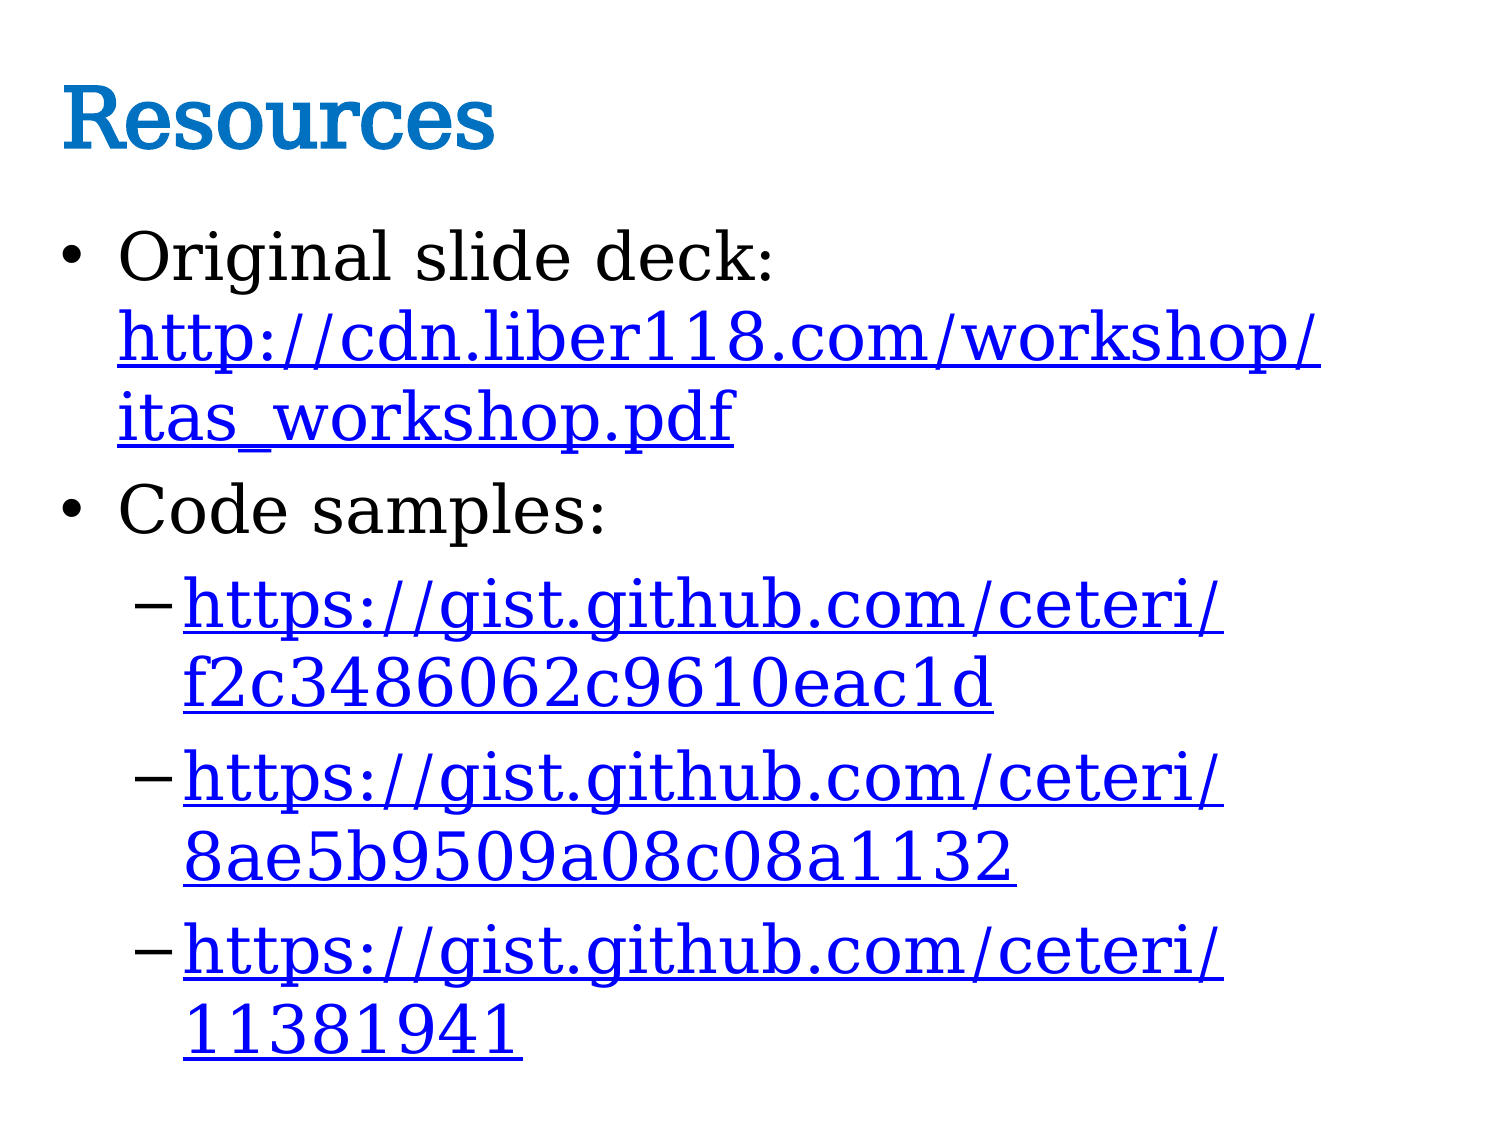

# Resources
Original slide deck: http://cdn.liber118.com/workshop/itas_workshop.pdf
Code samples:
https://gist.github.com/ceteri/f2c3486062c9610eac1d
https://gist.github.com/ceteri/8ae5b9509a08c08a1132
https://gist.github.com/ceteri/11381941